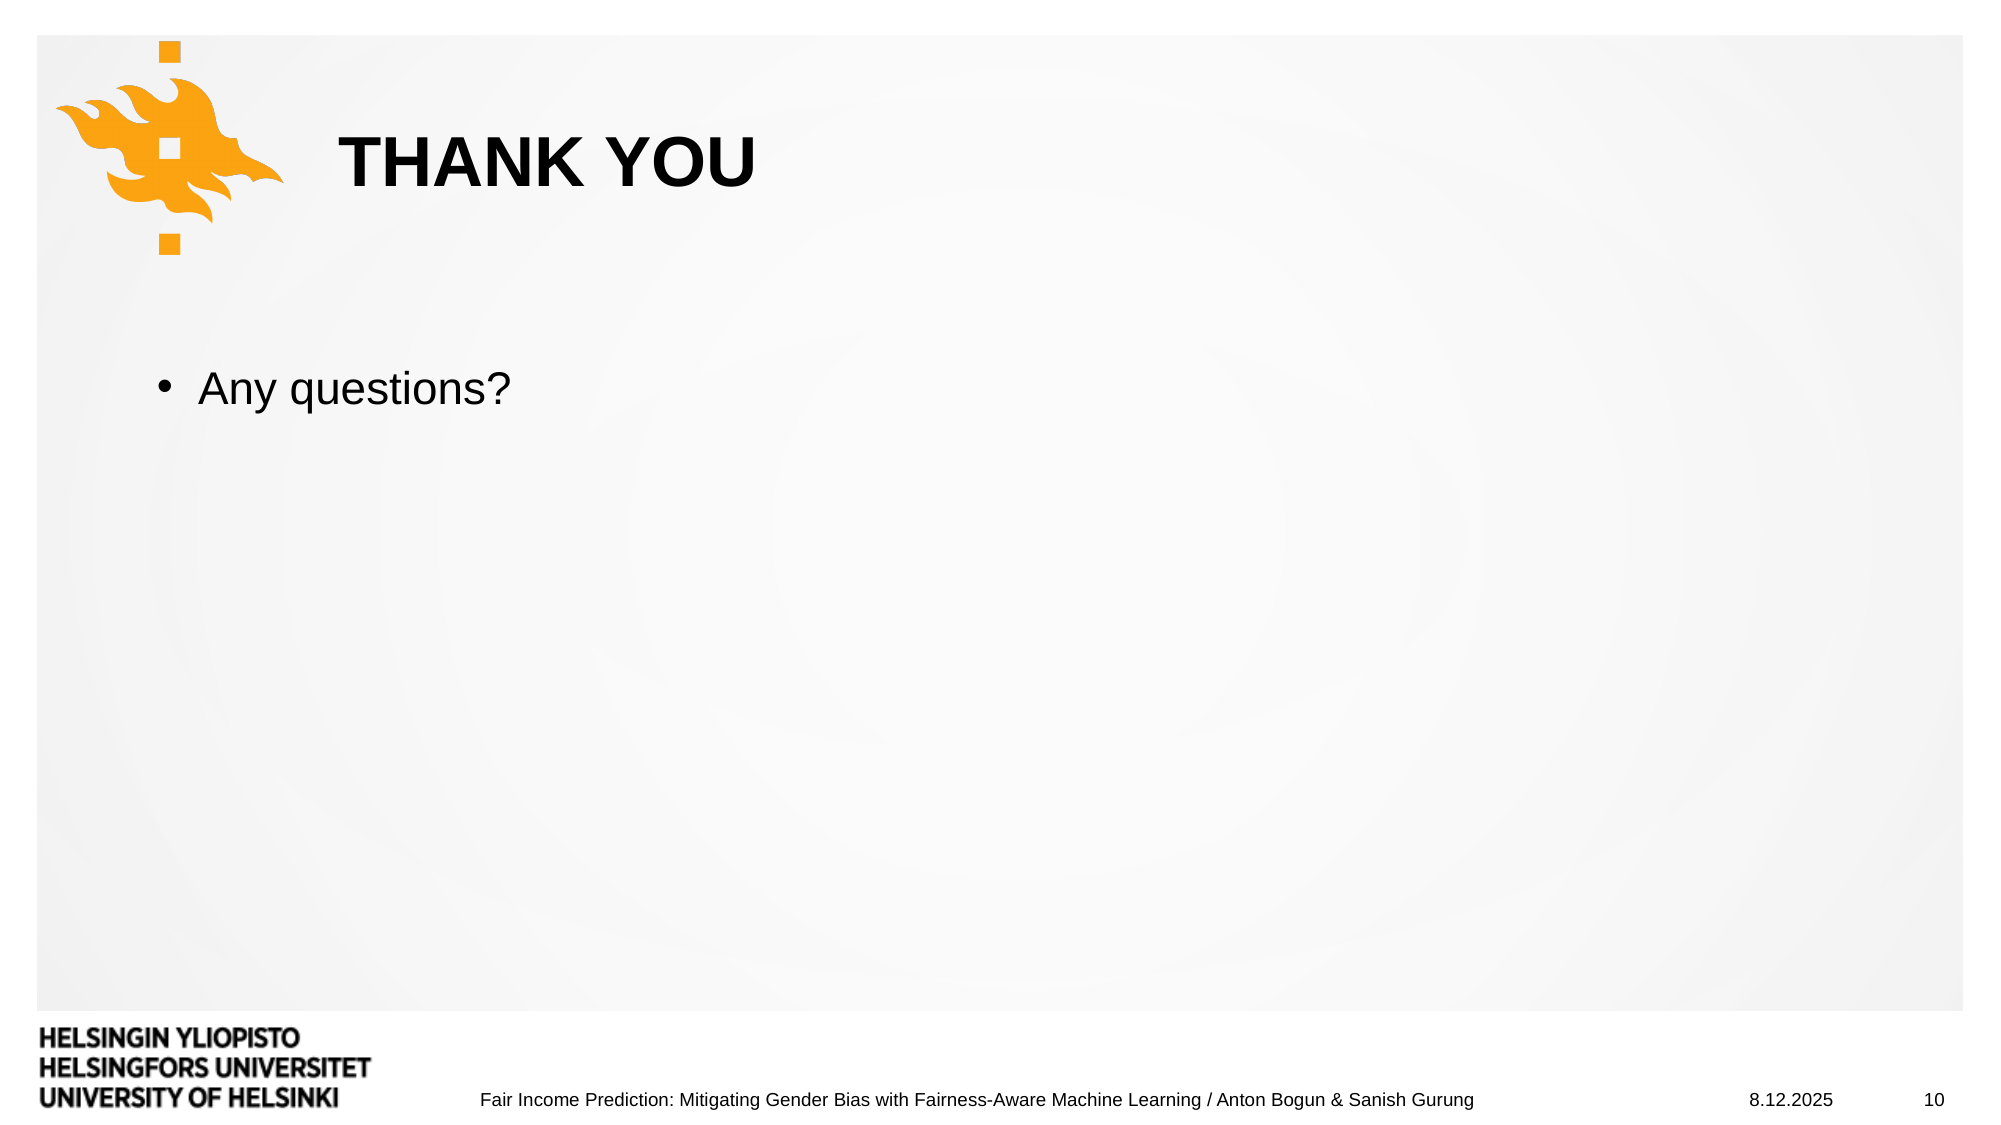

# Thank you
Any questions?
8.12.2025
10
Fair Income Prediction: Mitigating Gender Bias with Fairness-Aware Machine Learning / Anton Bogun & Sanish Gurung